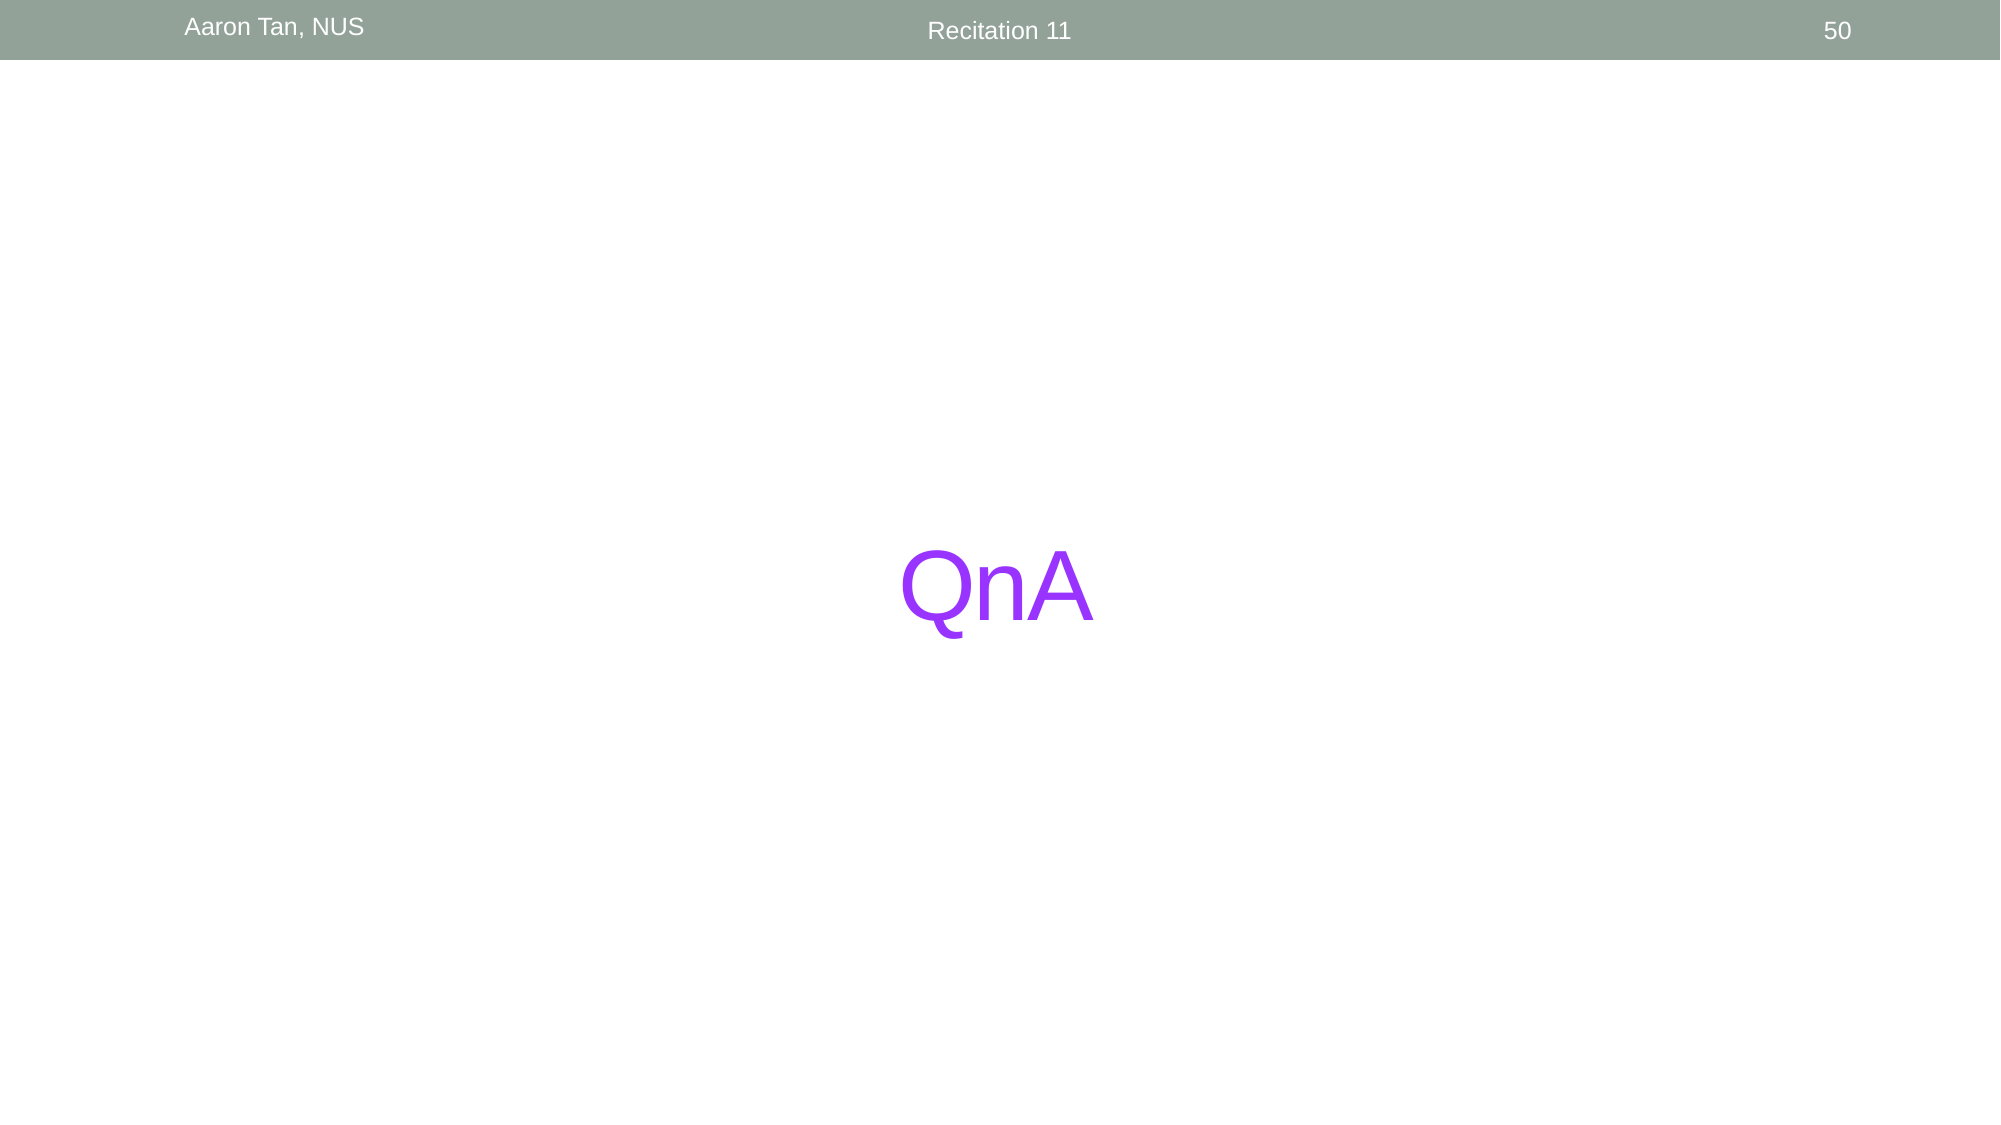

Aaron Tan, NUS
Recitation 11
50
# QnA